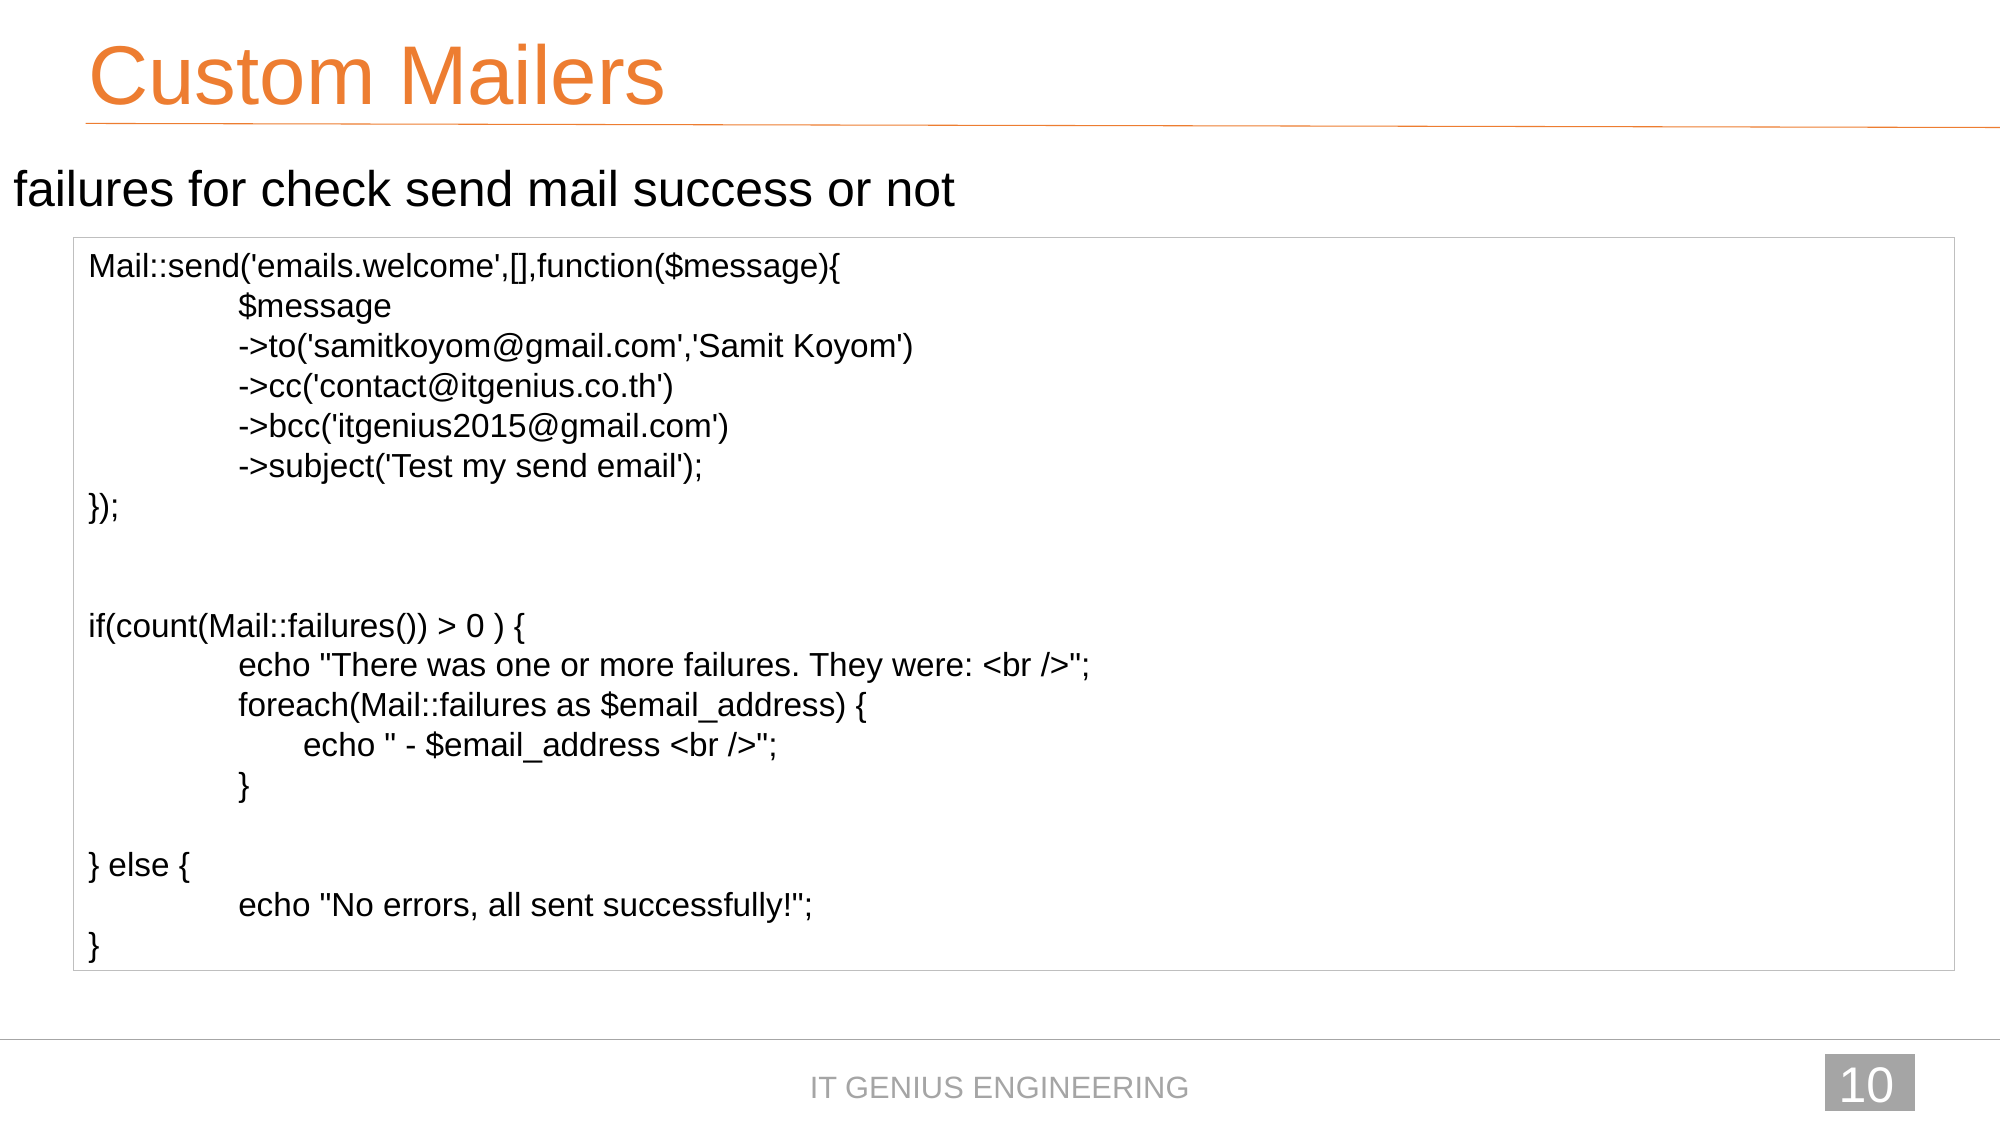

Custom Mailers
Mail failures for check send mail success or not
Mail::send('emails.welcome',[],function($message){
	$message
	->to('samitkoyom@gmail.com','Samit Koyom')
	->cc('contact@itgenius.co.th')
	->bcc('itgenius2015@gmail.com')
	->subject('Test my send email');
});

if(count(Mail::failures()) > 0 ) {
   	echo "There was one or more failures. They were: <br />";
	foreach(Mail::failures as $email_address) {
	       echo " - $email_address <br />";
	}

} else {
    	echo "No errors, all sent successfully!";
}
100
IT GENIUS ENGINEERING